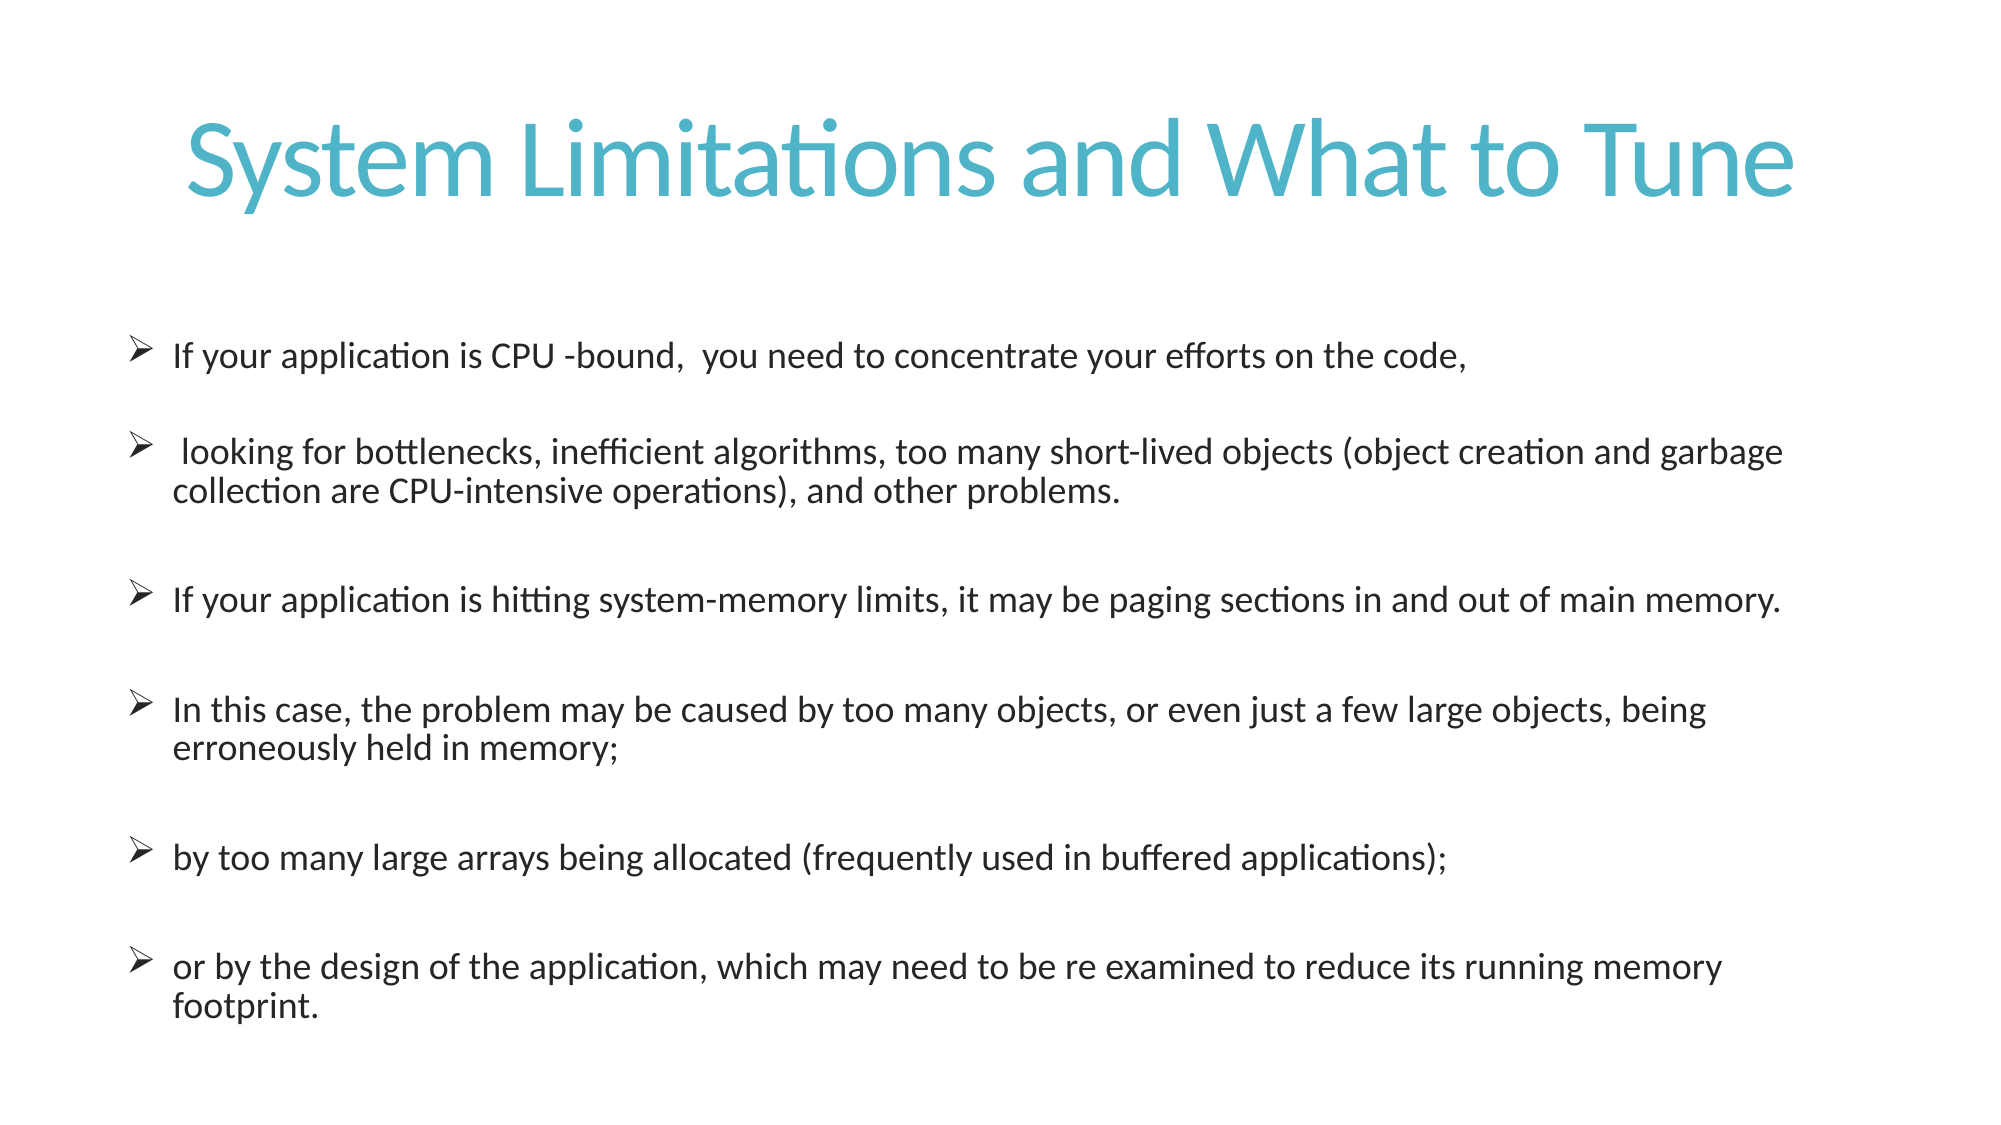

# System Limitations and What to Tune
If your application is CPU -bound,  you need to concentrate your efforts on the code,

 looking for bottlenecks, inefficient algorithms, too many short-lived objects (object creation and garbage collection are CPU-intensive operations), and other problems.

If your application is hitting system-memory limits, it may be paging sections in and out of main memory.

In this case, the problem may be caused by too many objects, or even just a few large objects, being erroneously held in memory;

by too many large arrays being allocated (frequently used in buffered applications);

or by the design of the application, which may need to be re examined to reduce its running memory footprint.